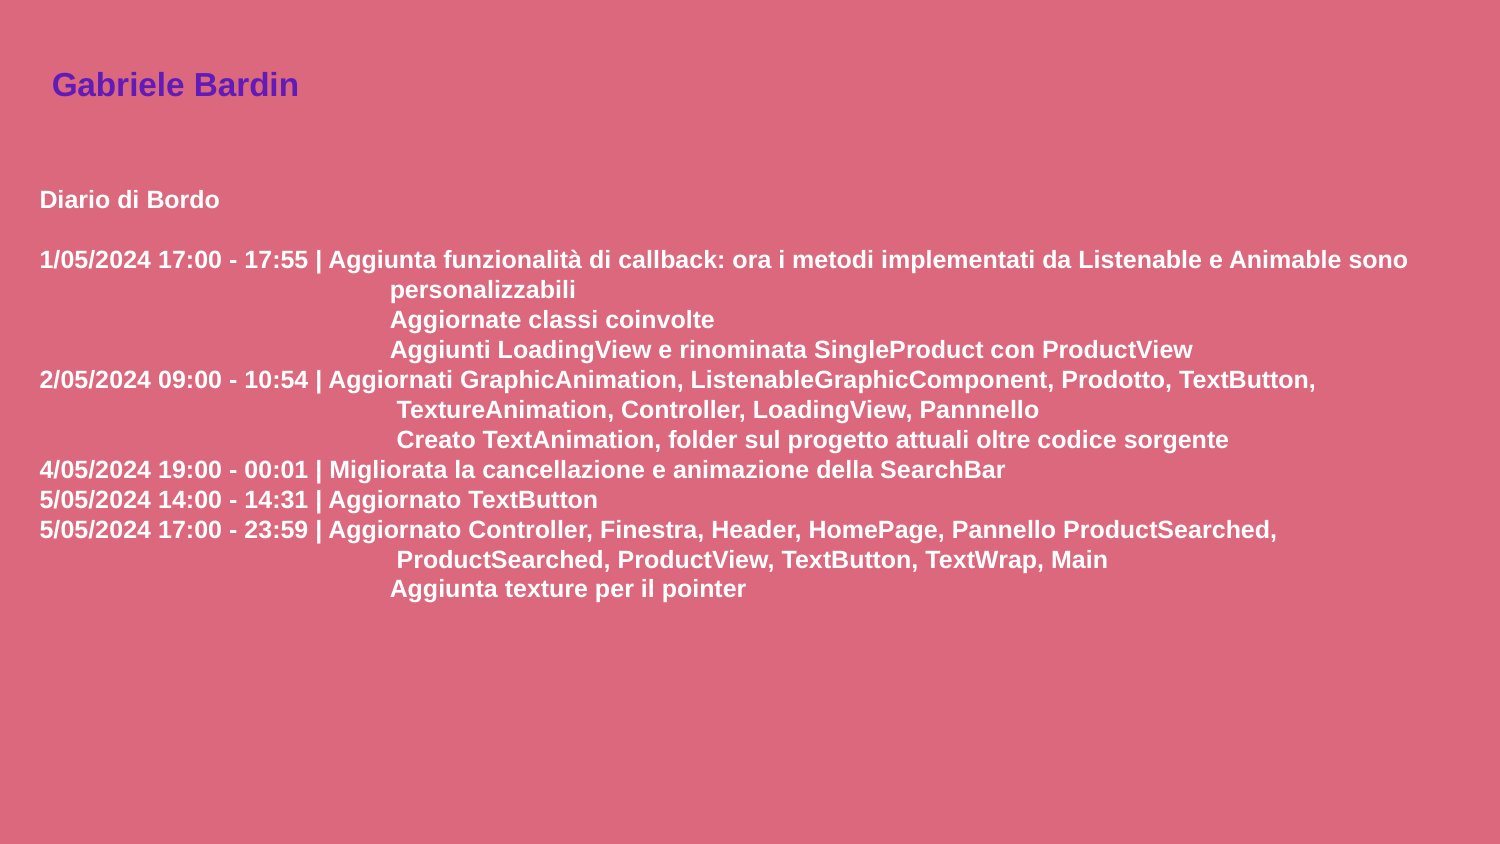

Gabriele Bardin
# Diario di Bordo

1/05/2024 17:00 - 17:55 | Aggiunta funzionalità di callback: ora i metodi implementati da Listenable e Animable sono
                                                  personalizzabili
                                                  Aggiornate classi coinvolte
                                                  Aggiunti LoadingView e rinominata SingleProduct con ProductView
2/05/2024 09:00 - 10:54 | Aggiornati GraphicAnimation, ListenableGraphicComponent, Prodotto, TextButton,
                                                   TextureAnimation, Controller, LoadingView, Pannnello
                                                   Creato TextAnimation, folder sul progetto attuali oltre codice sorgente
4/05/2024 19:00 - 00:01 | Migliorata la cancellazione e animazione della SearchBar
5/05/2024 14:00 - 14:31 | Aggiornato TextButton
5/05/2024 17:00 - 23:59 | Aggiornato Controller, Finestra, Header, HomePage, Pannello ProductSearched,
                                                   ProductSearched, ProductView, TextButton, TextWrap, Main
                                                  Aggiunta texture per il pointer